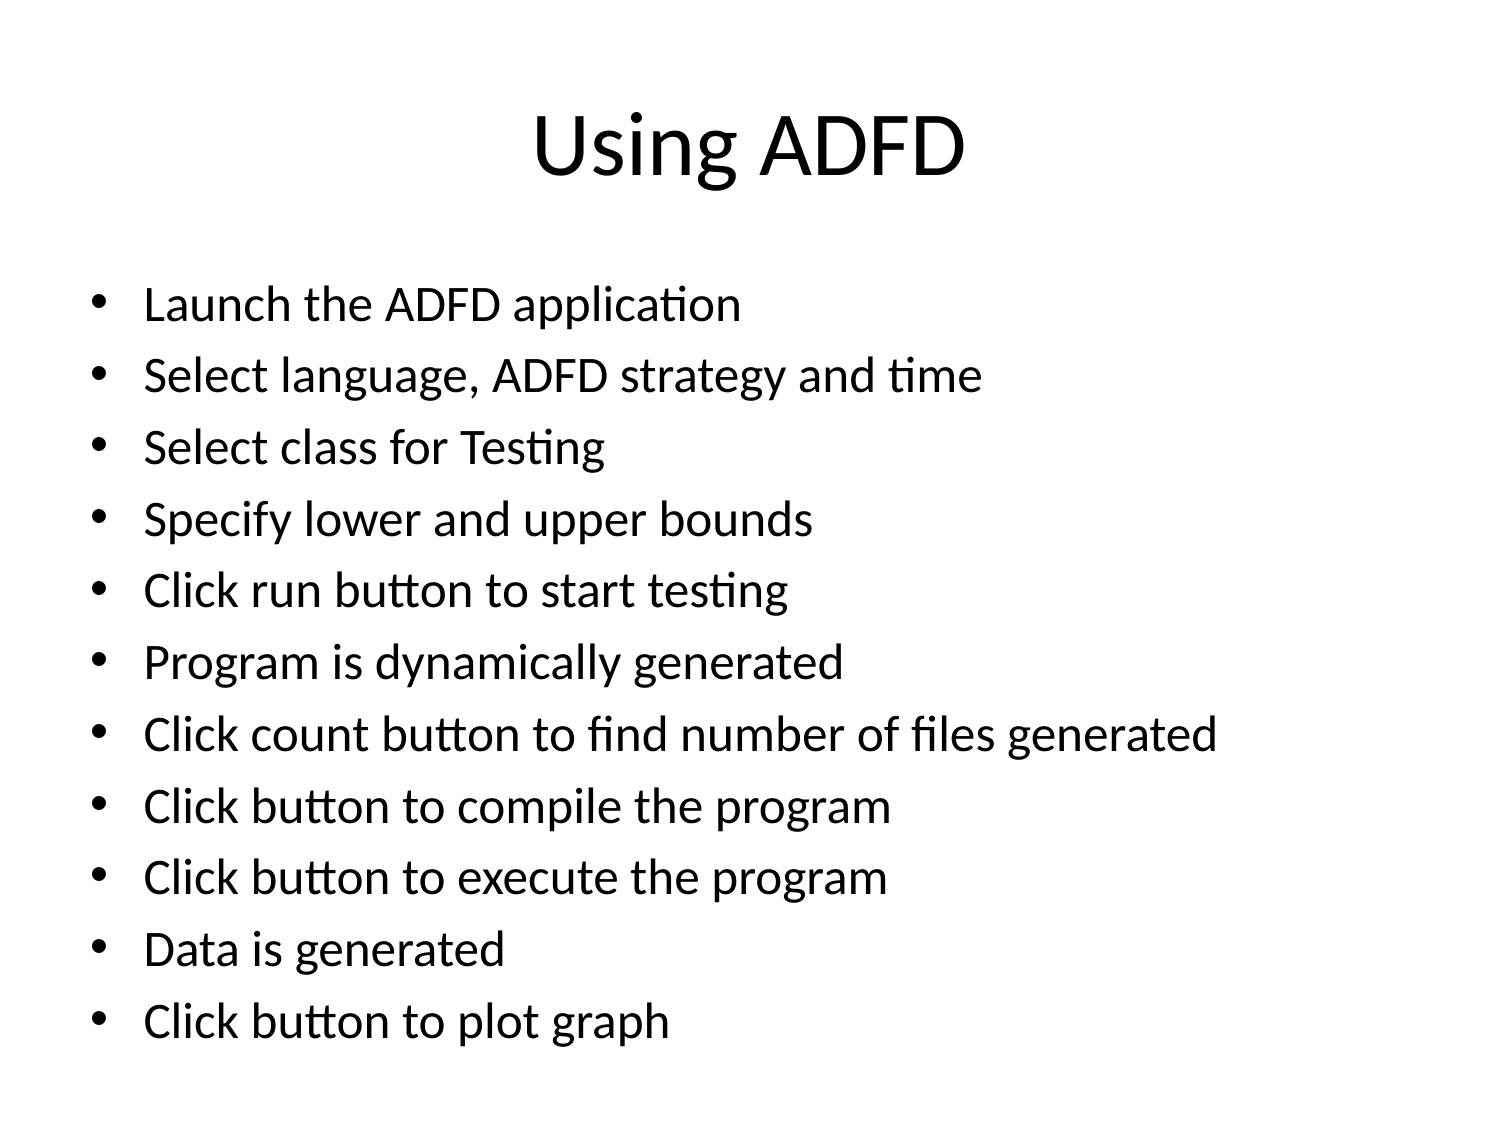

# Using ADFD
Launch the ADFD application
Select language, ADFD strategy and time
Select class for Testing
Specify lower and upper bounds
Click run button to start testing
Program is dynamically generated
Click count button to find number of files generated
Click button to compile the program
Click button to execute the program
Data is generated
Click button to plot graph